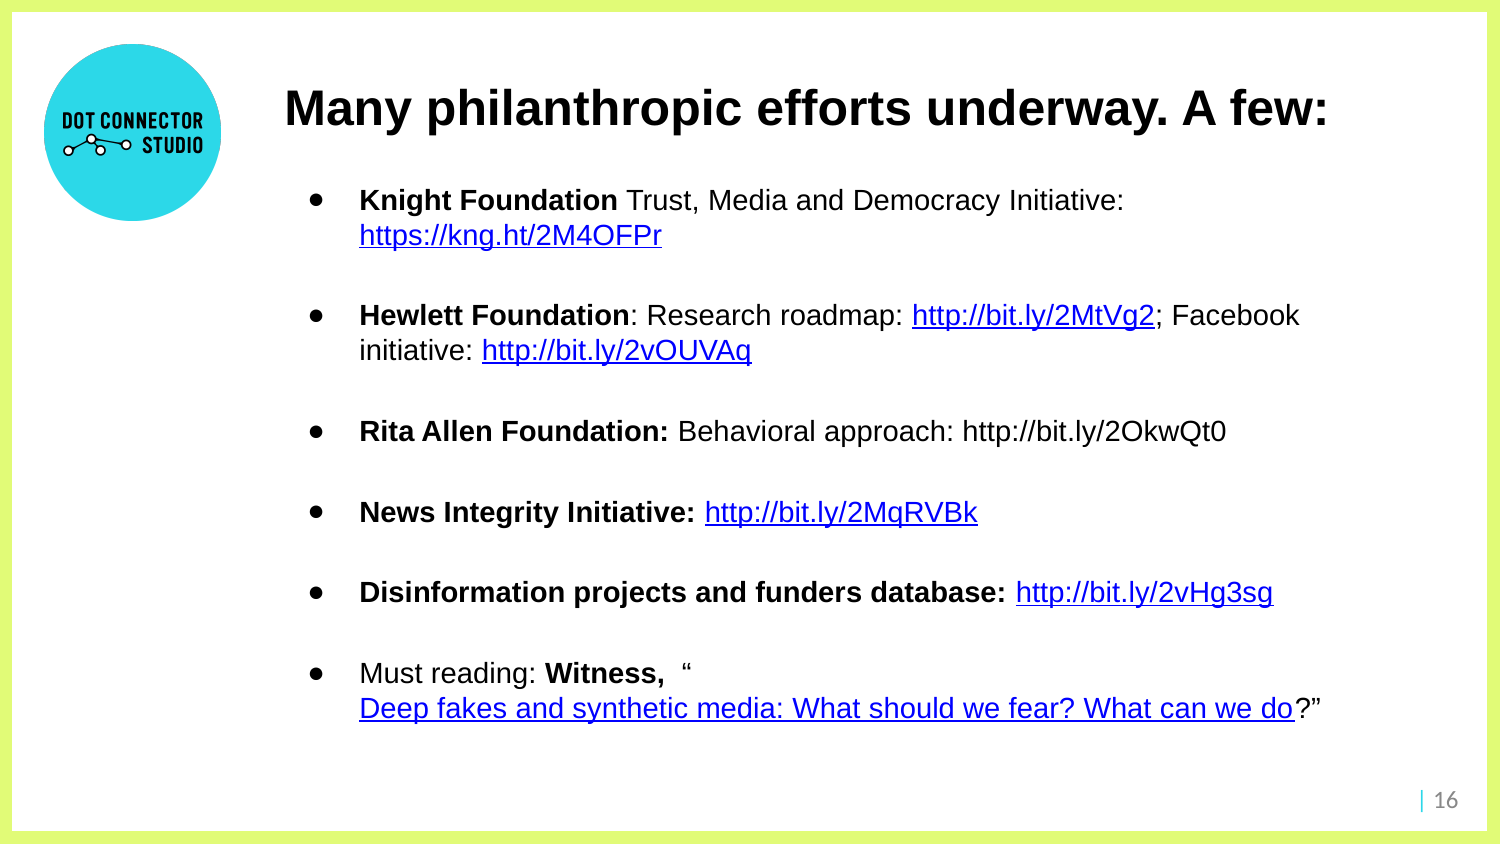

Many philanthropic efforts underway. A few:
Knight Foundation Trust, Media and Democracy Initiative: https://kng.ht/2M4OFPr
Hewlett Foundation: Research roadmap: http://bit.ly/2MtVg2; Facebook initiative: http://bit.ly/2vOUVAq
Rita Allen Foundation: Behavioral approach: http://bit.ly/2OkwQt0
News Integrity Initiative: http://bit.ly/2MqRVBk
Disinformation projects and funders database: http://bit.ly/2vHg3sg
Must reading: Witness,  “Deep fakes and synthetic media: What should we fear? What can we do?”

 | 16